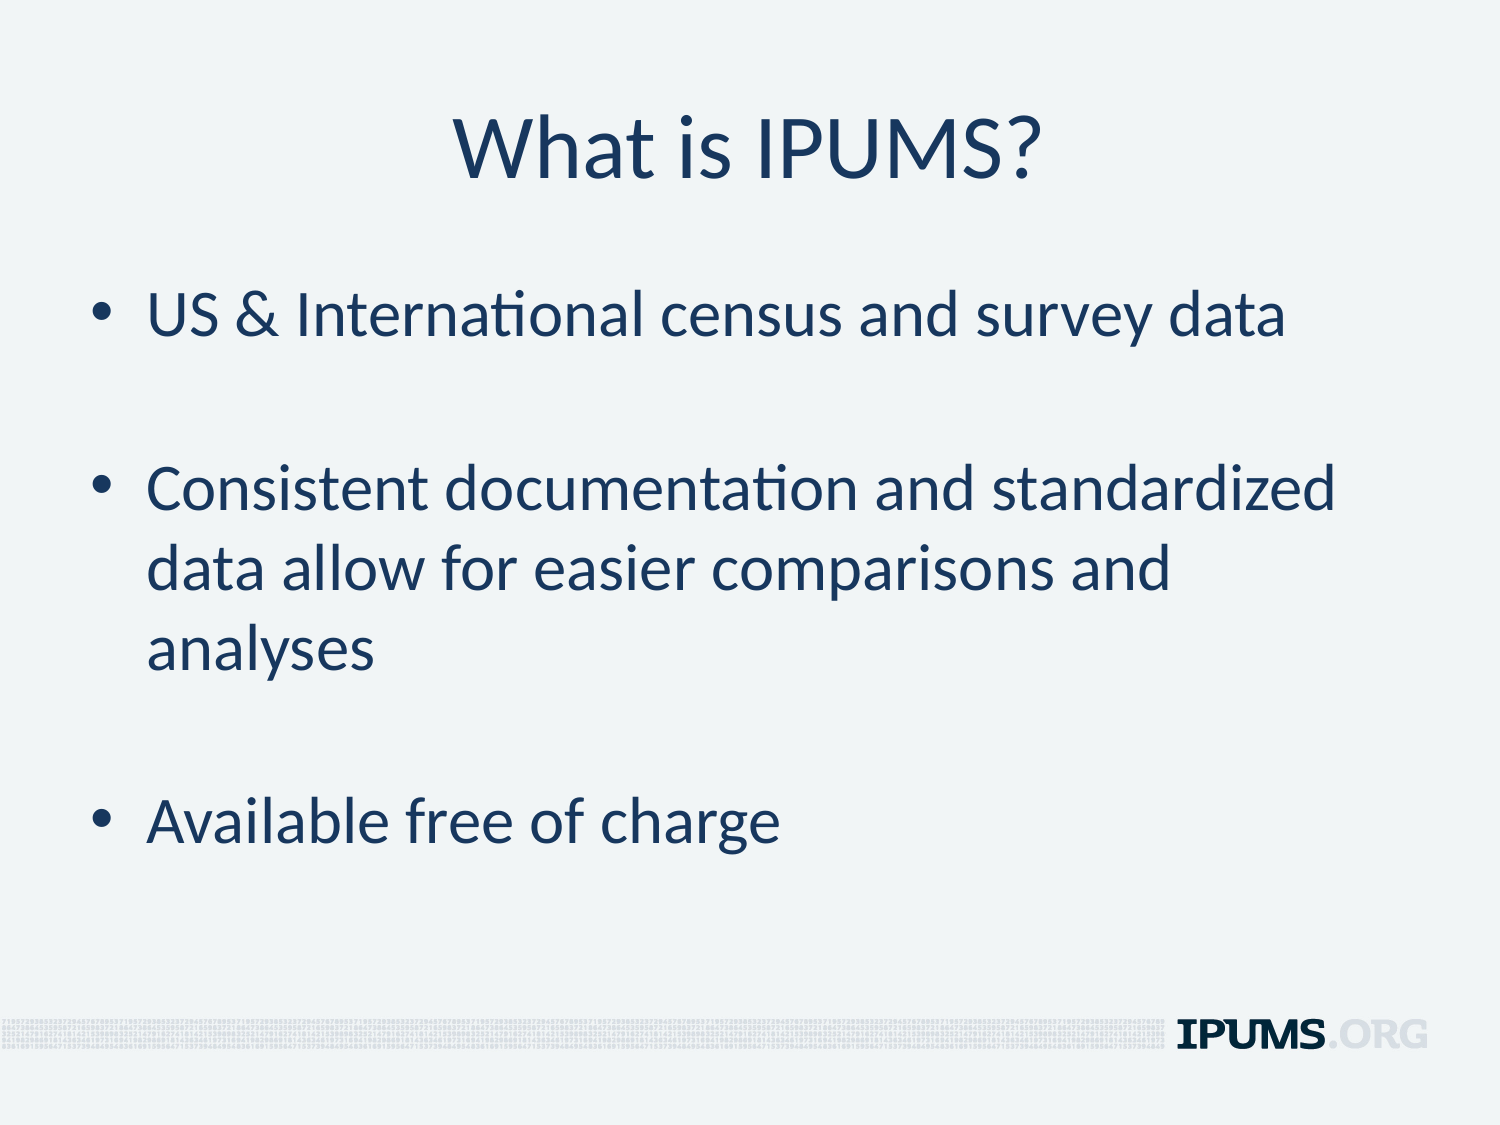

# What is IPUMS?
US & International census and survey data
Consistent documentation and standardized data allow for easier comparisons and analyses
Available free of charge